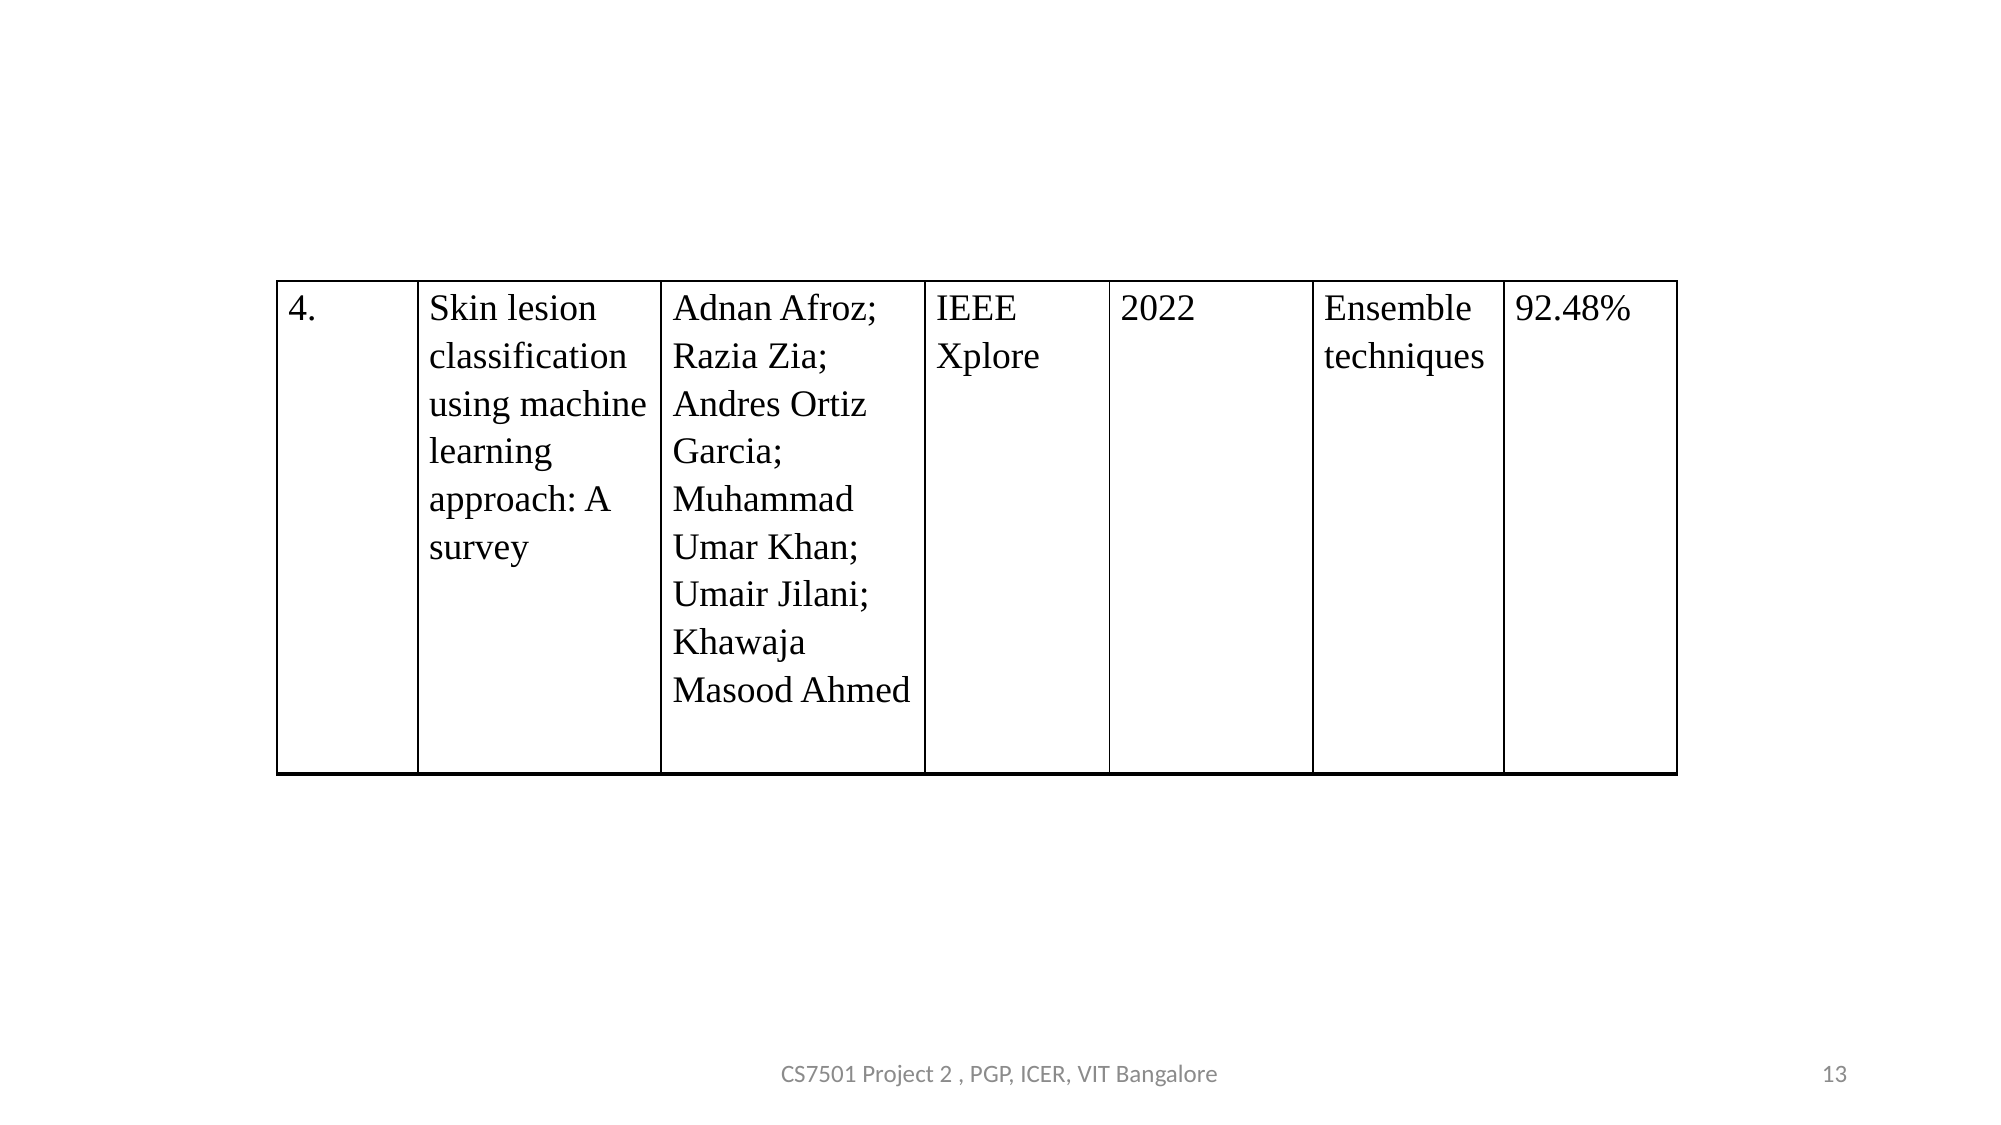

| 4. | Skin lesion classification using machine learning approach: A survey | Adnan Afroz; Razia Zia; Andres Ortiz Garcia; Muhammad Umar Khan; Umair Jilani; Khawaja Masood Ahmed | IEEE Xplore | 2022 | Ensemble techniques | 92.48% |
| --- | --- | --- | --- | --- | --- | --- |
CS7501 Project 2 , PGP, ICER, VIT Bangalore
13